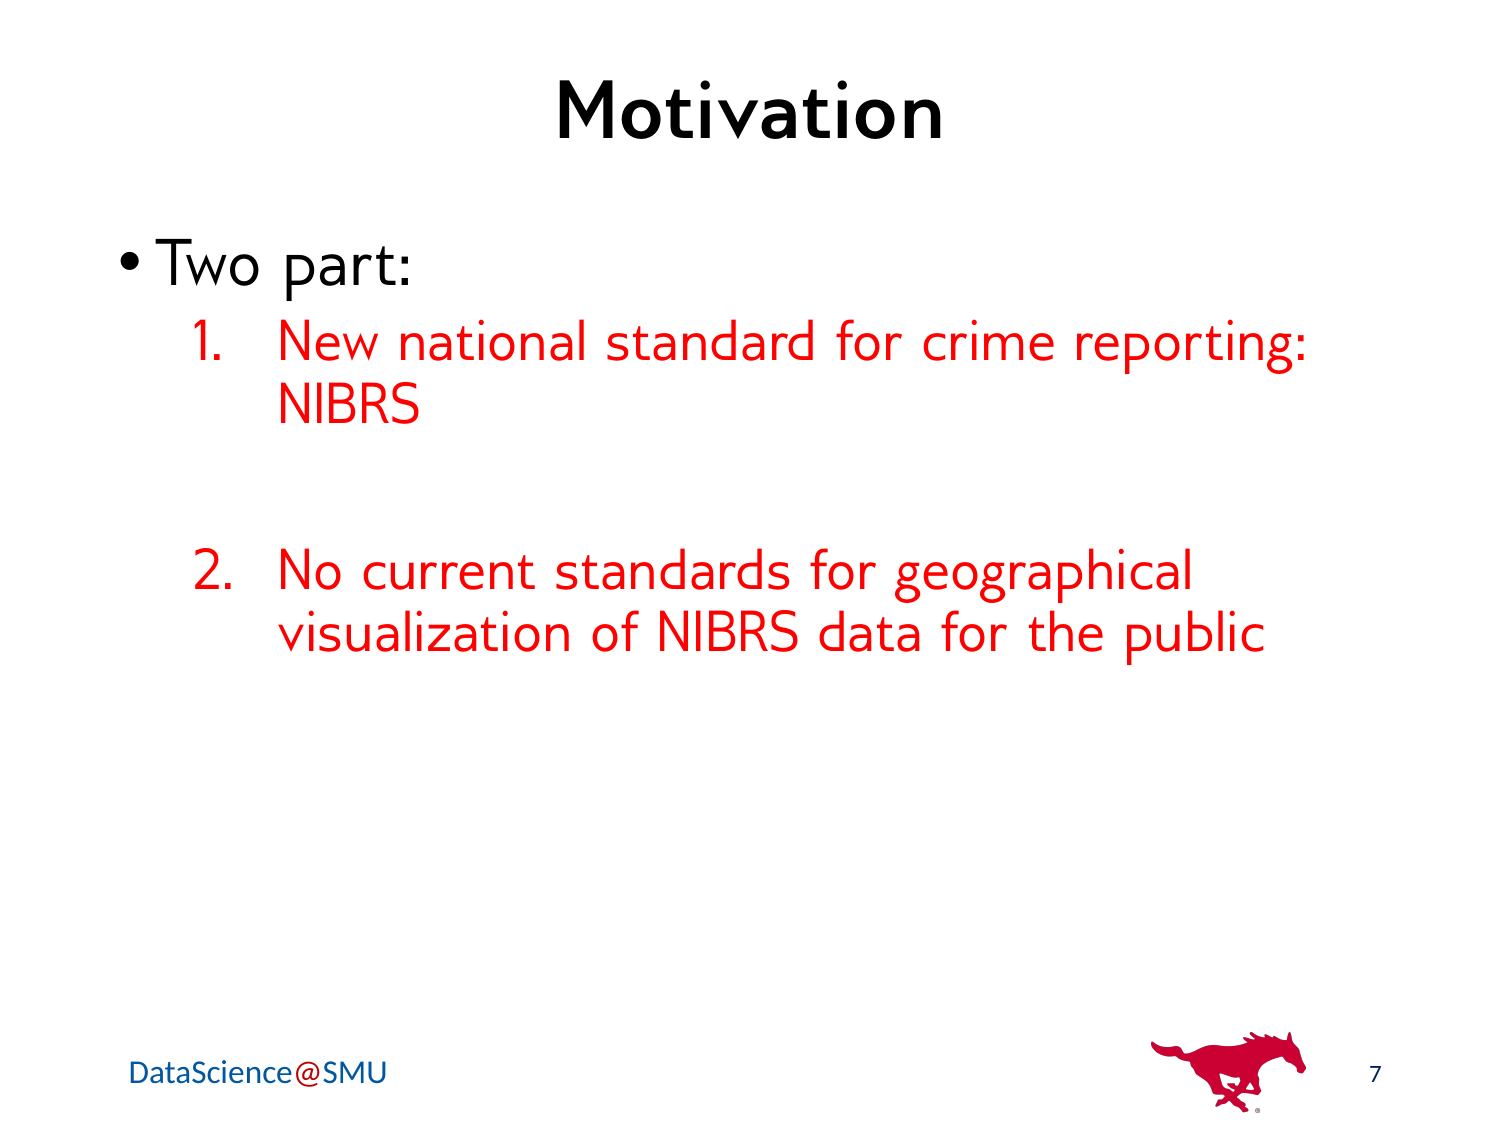

# Motivation
Two part:
New national standard for crime reporting: NIBRS

No current standards for geographical visualization of NIBRS data for the public

7